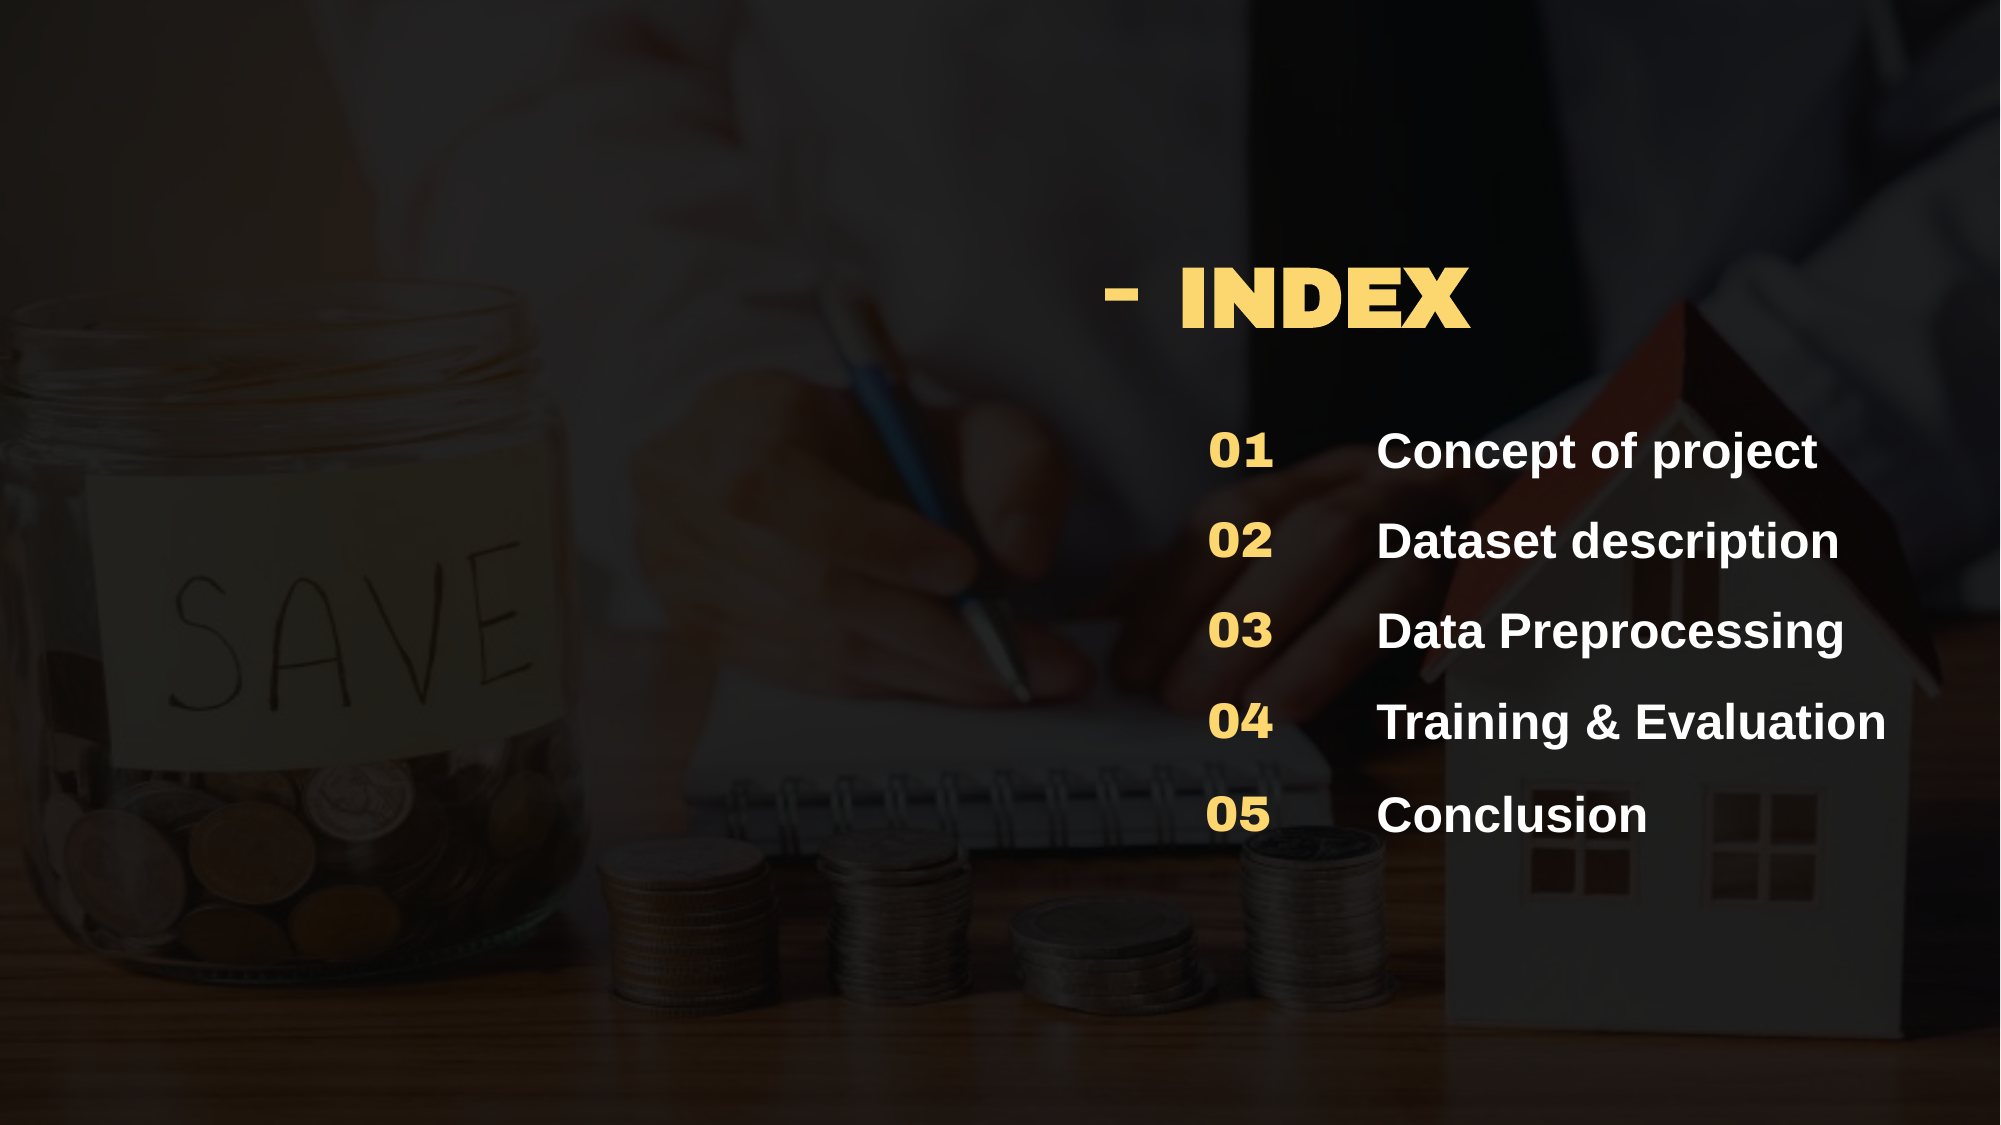

INDEX

01
Concept of project
02
Dataset description
03
Data Preprocessing
04
Training & Evaluation
05
Conclusion